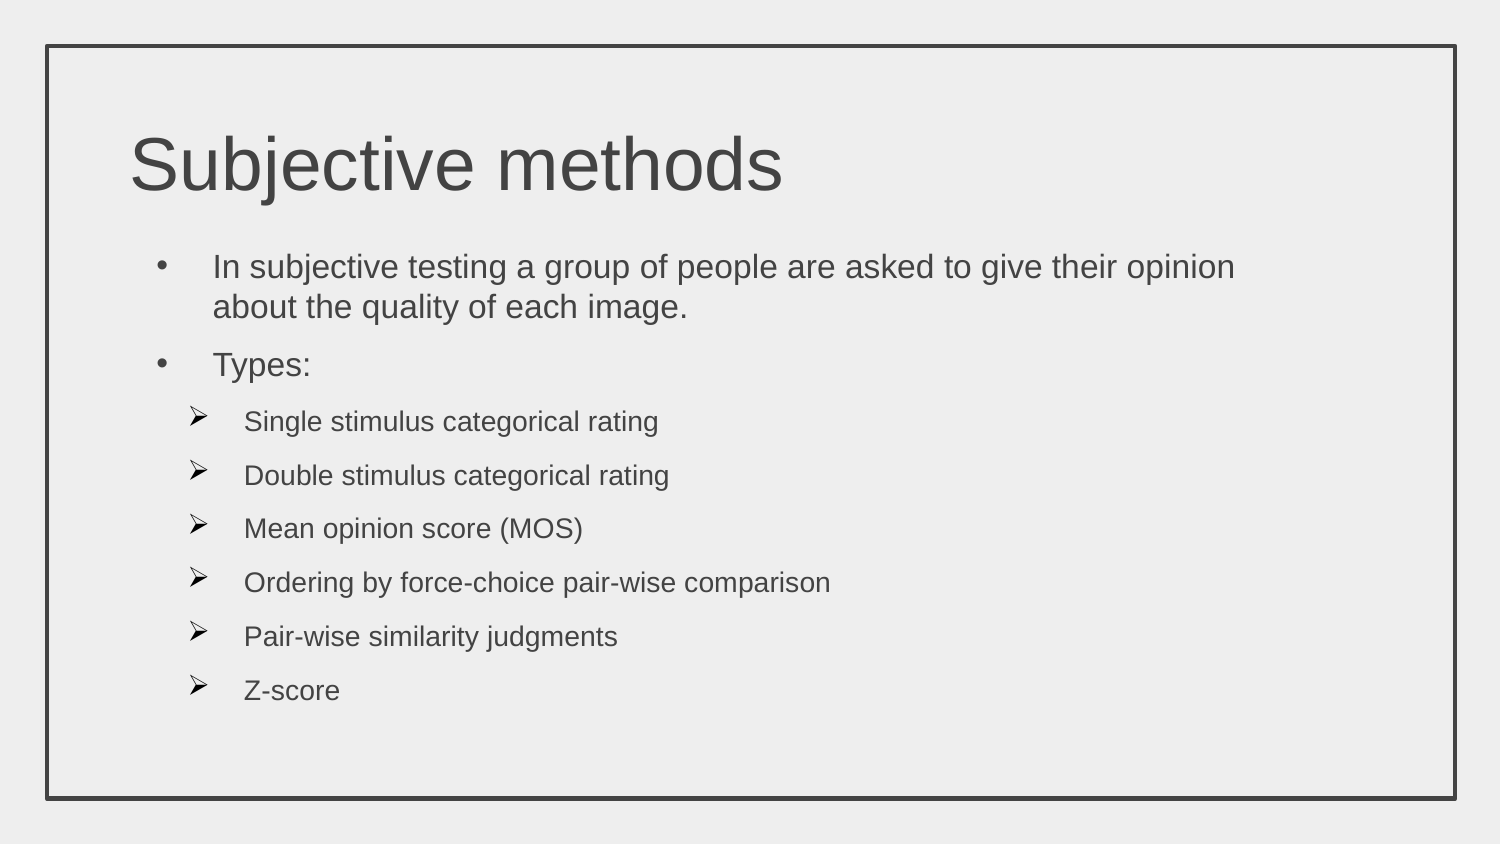

# Subjective methods
In subjective testing a group of people are asked to give their opinion about the quality of each image.
Types:
Single stimulus categorical rating
Double stimulus categorical rating
Mean opinion score (MOS)
Ordering by force-choice pair-wise comparison
Pair-wise similarity judgments
Z-score